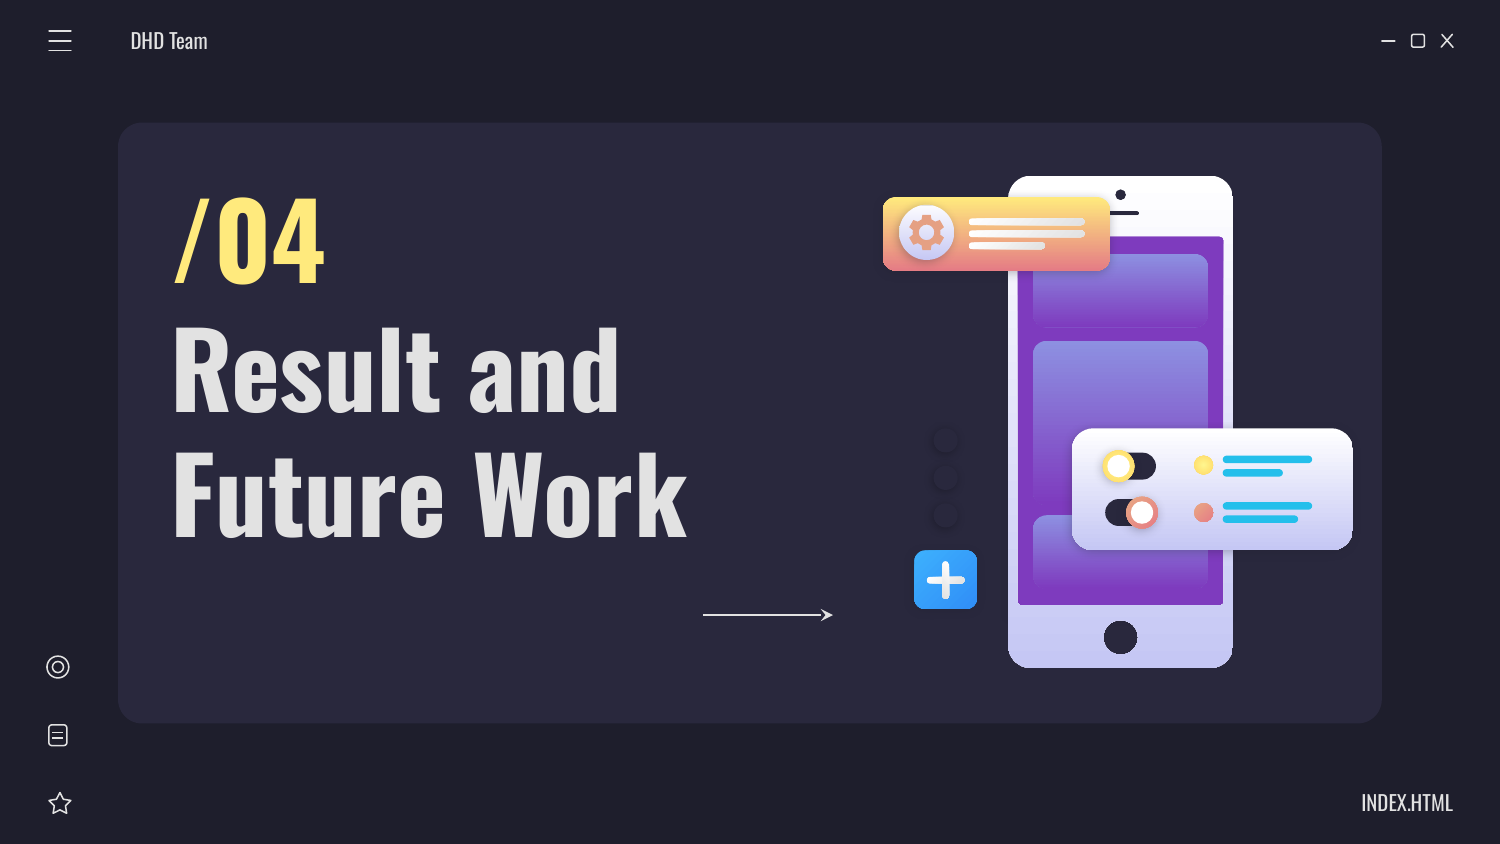

DHD Team

/04

# Result and Future Work

INDEX.HTML